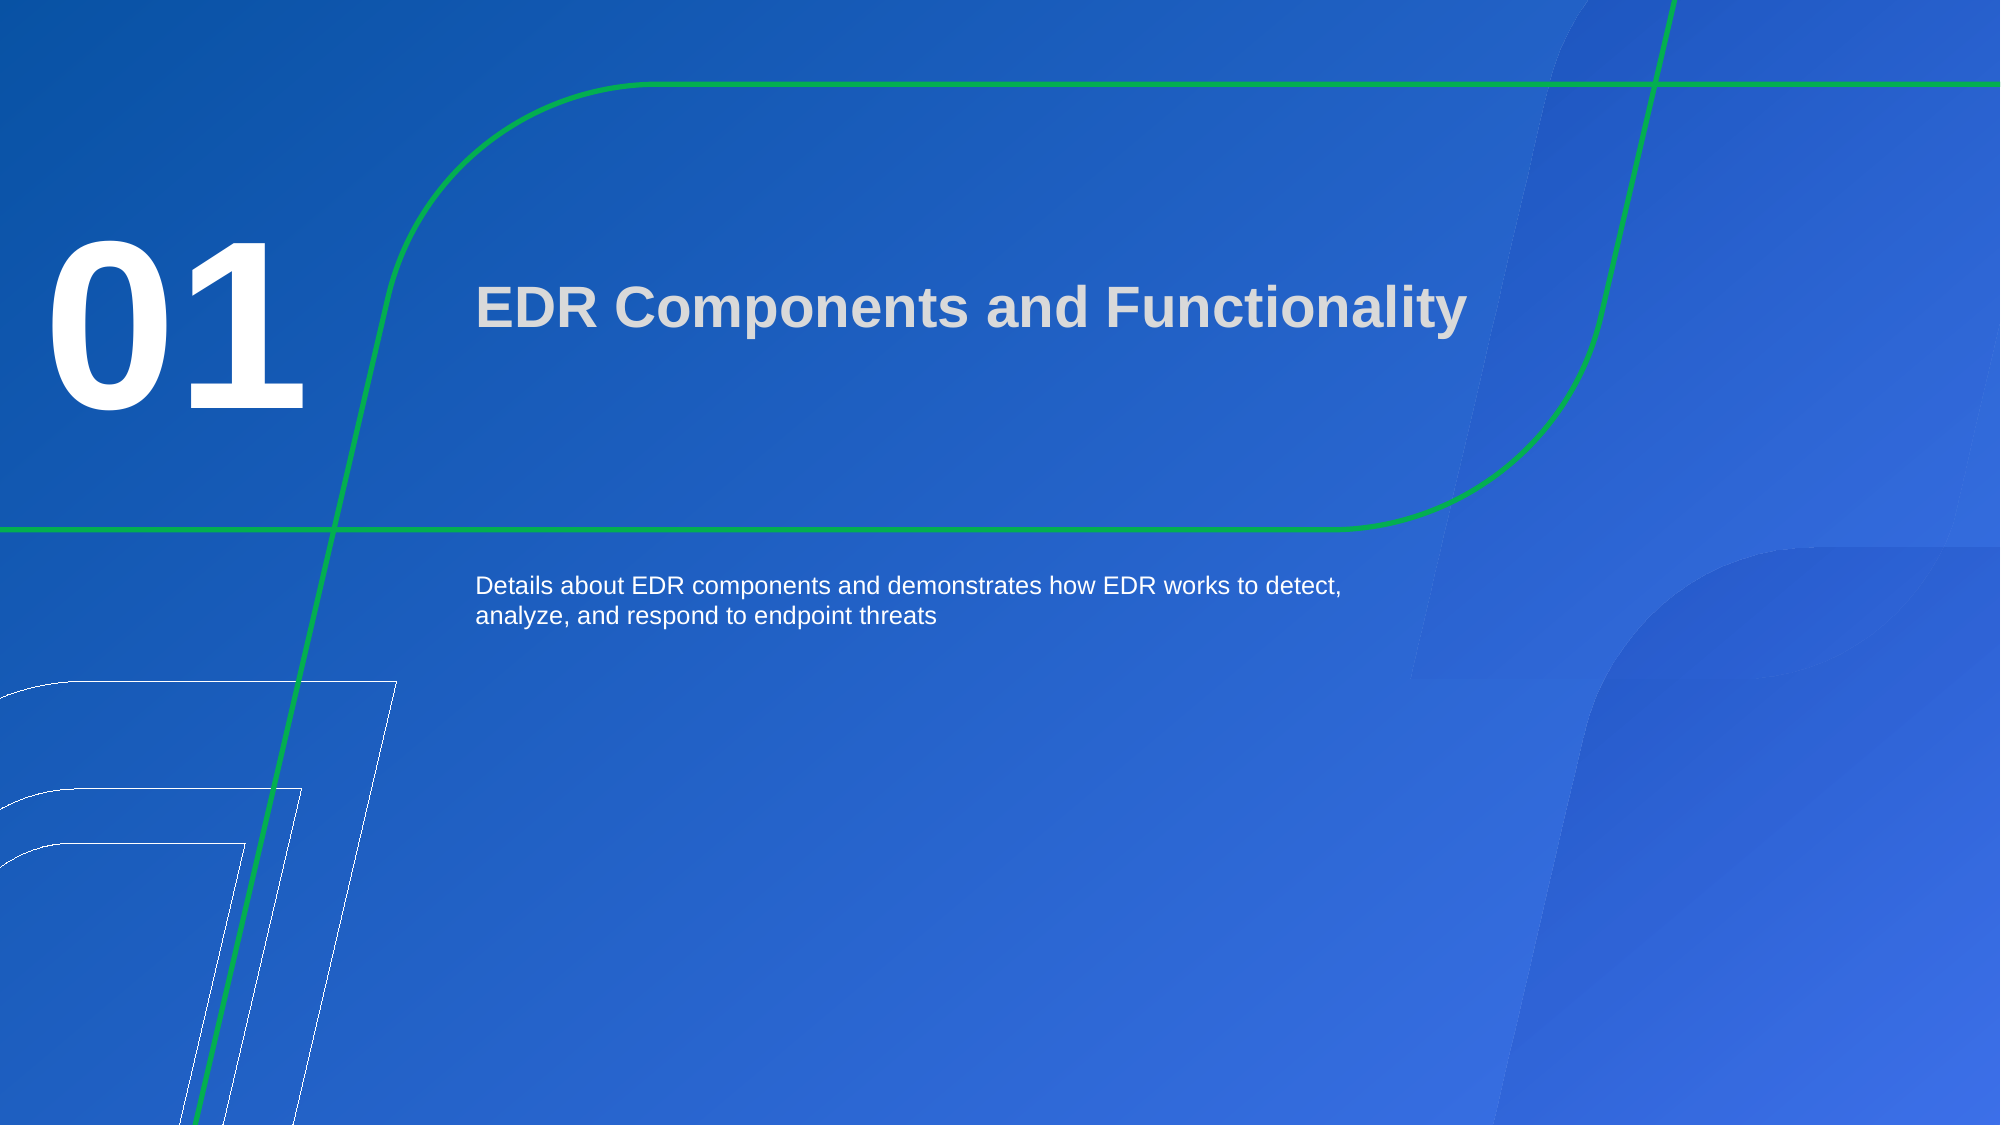

# 01
EDR Components and Functionality
Details about EDR components and demonstrates how EDR works to detect, analyze, and respond to endpoint threats